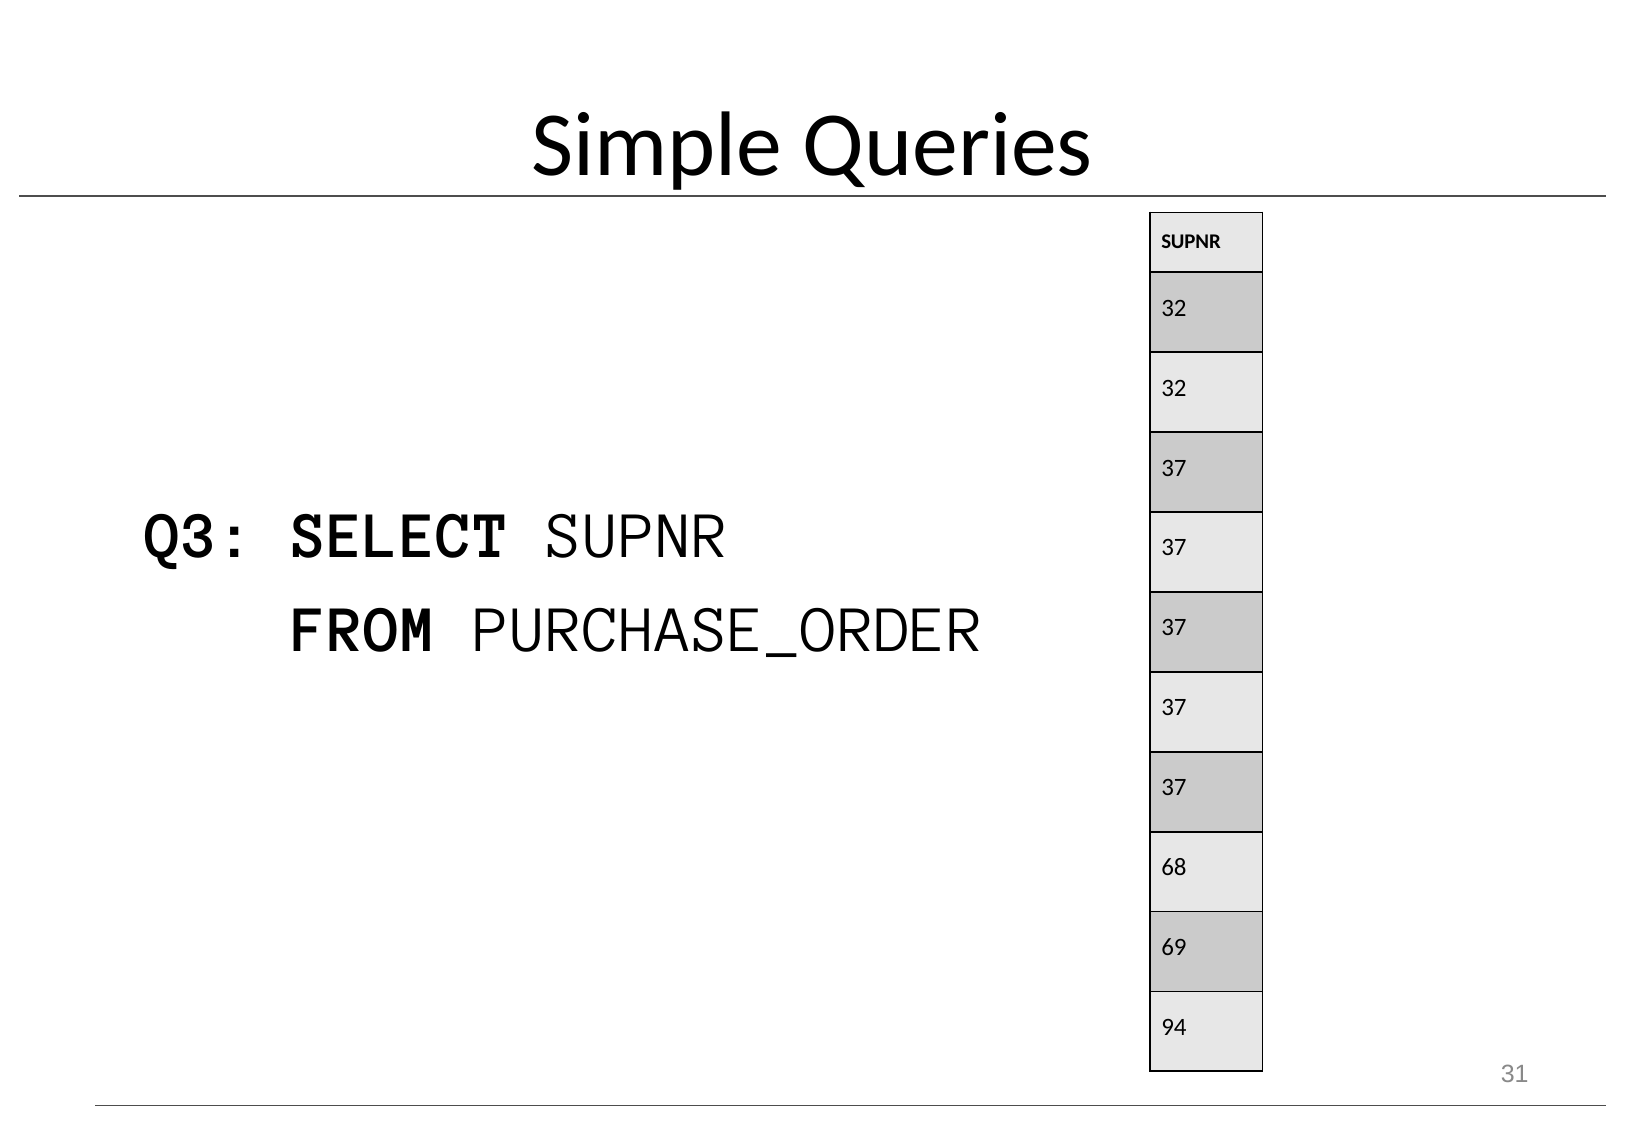

# Simple Queries
| SUPNR |
| --- |
| 32 |
| 32 |
| 37 |
| 37 |
| 37 |
| 37 |
| 37 |
| 68 |
| 69 |
| 94 |
Q3: SELECT SUPNR
    FROM PURCHASE_ORDER

31